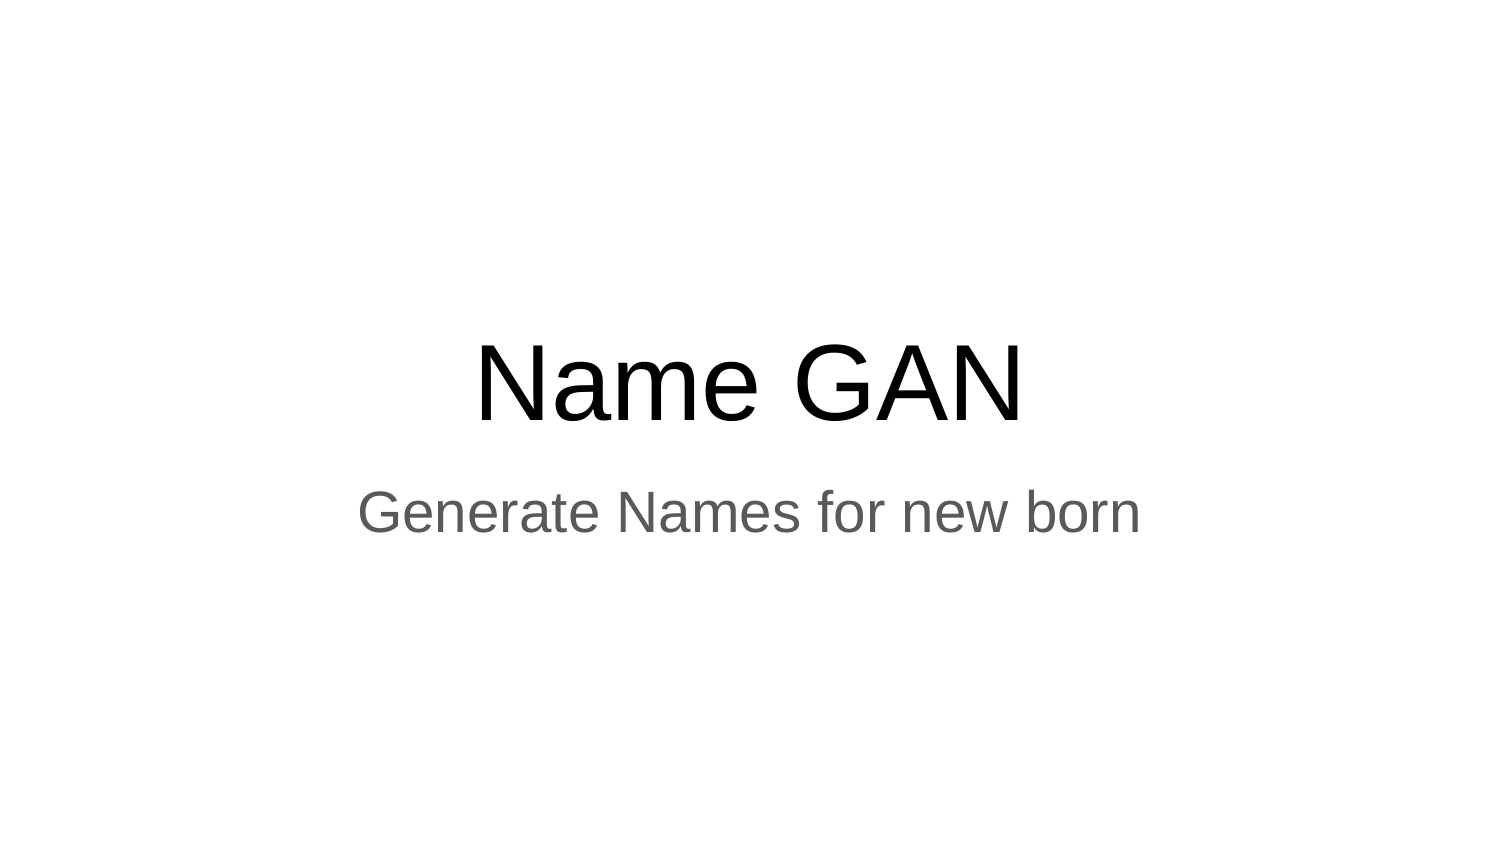

# Name GAN
Generate Names for new born